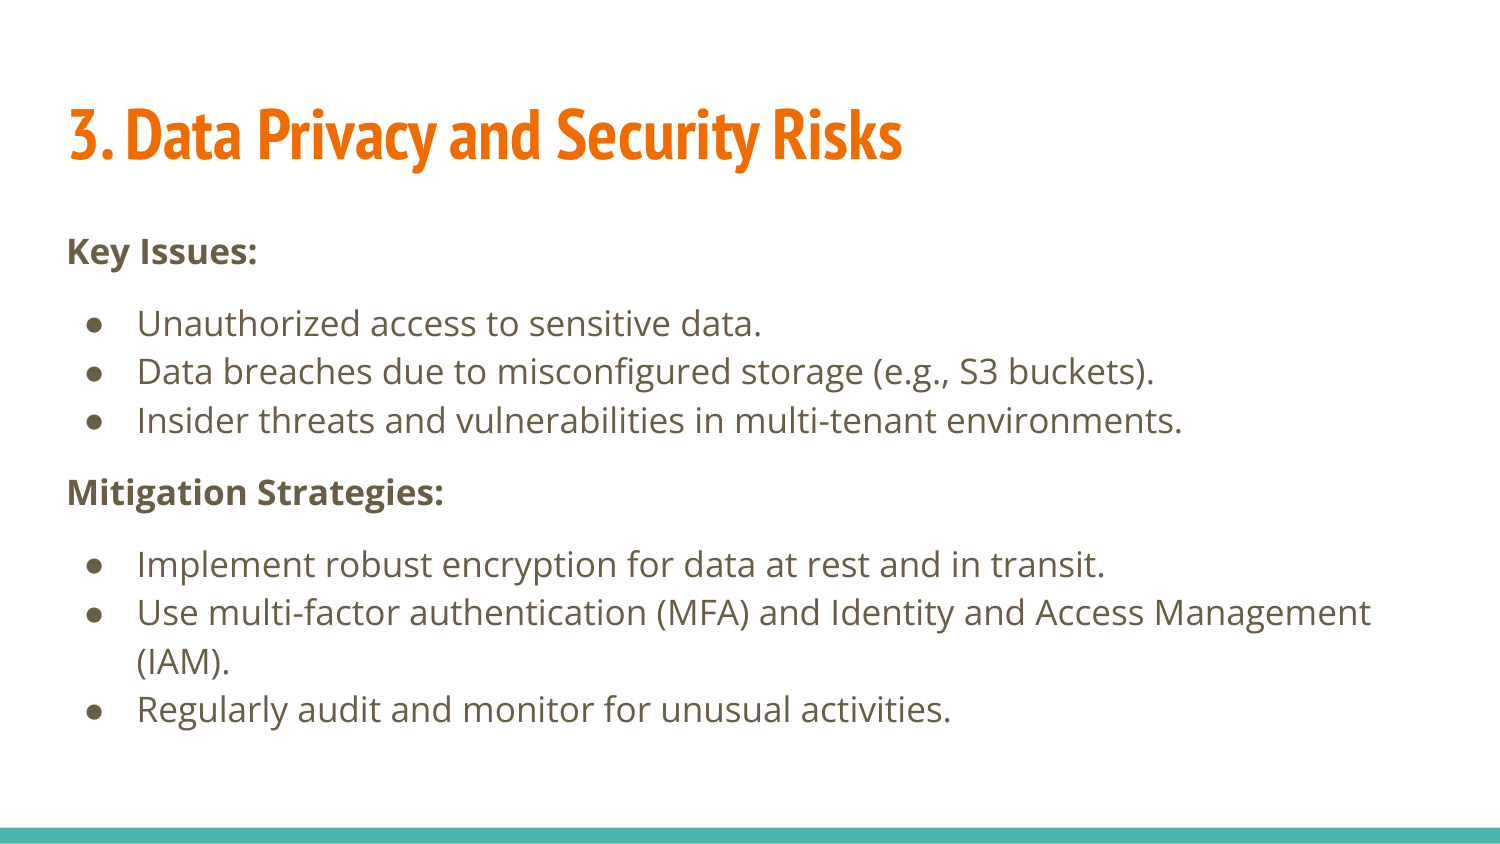

# 3. Data Privacy and Security Risks
Key Issues:
Unauthorized access to sensitive data.
Data breaches due to misconfigured storage (e.g., S3 buckets).
Insider threats and vulnerabilities in multi-tenant environments.
Mitigation Strategies:
Implement robust encryption for data at rest and in transit.
Use multi-factor authentication (MFA) and Identity and Access Management (IAM).
Regularly audit and monitor for unusual activities.